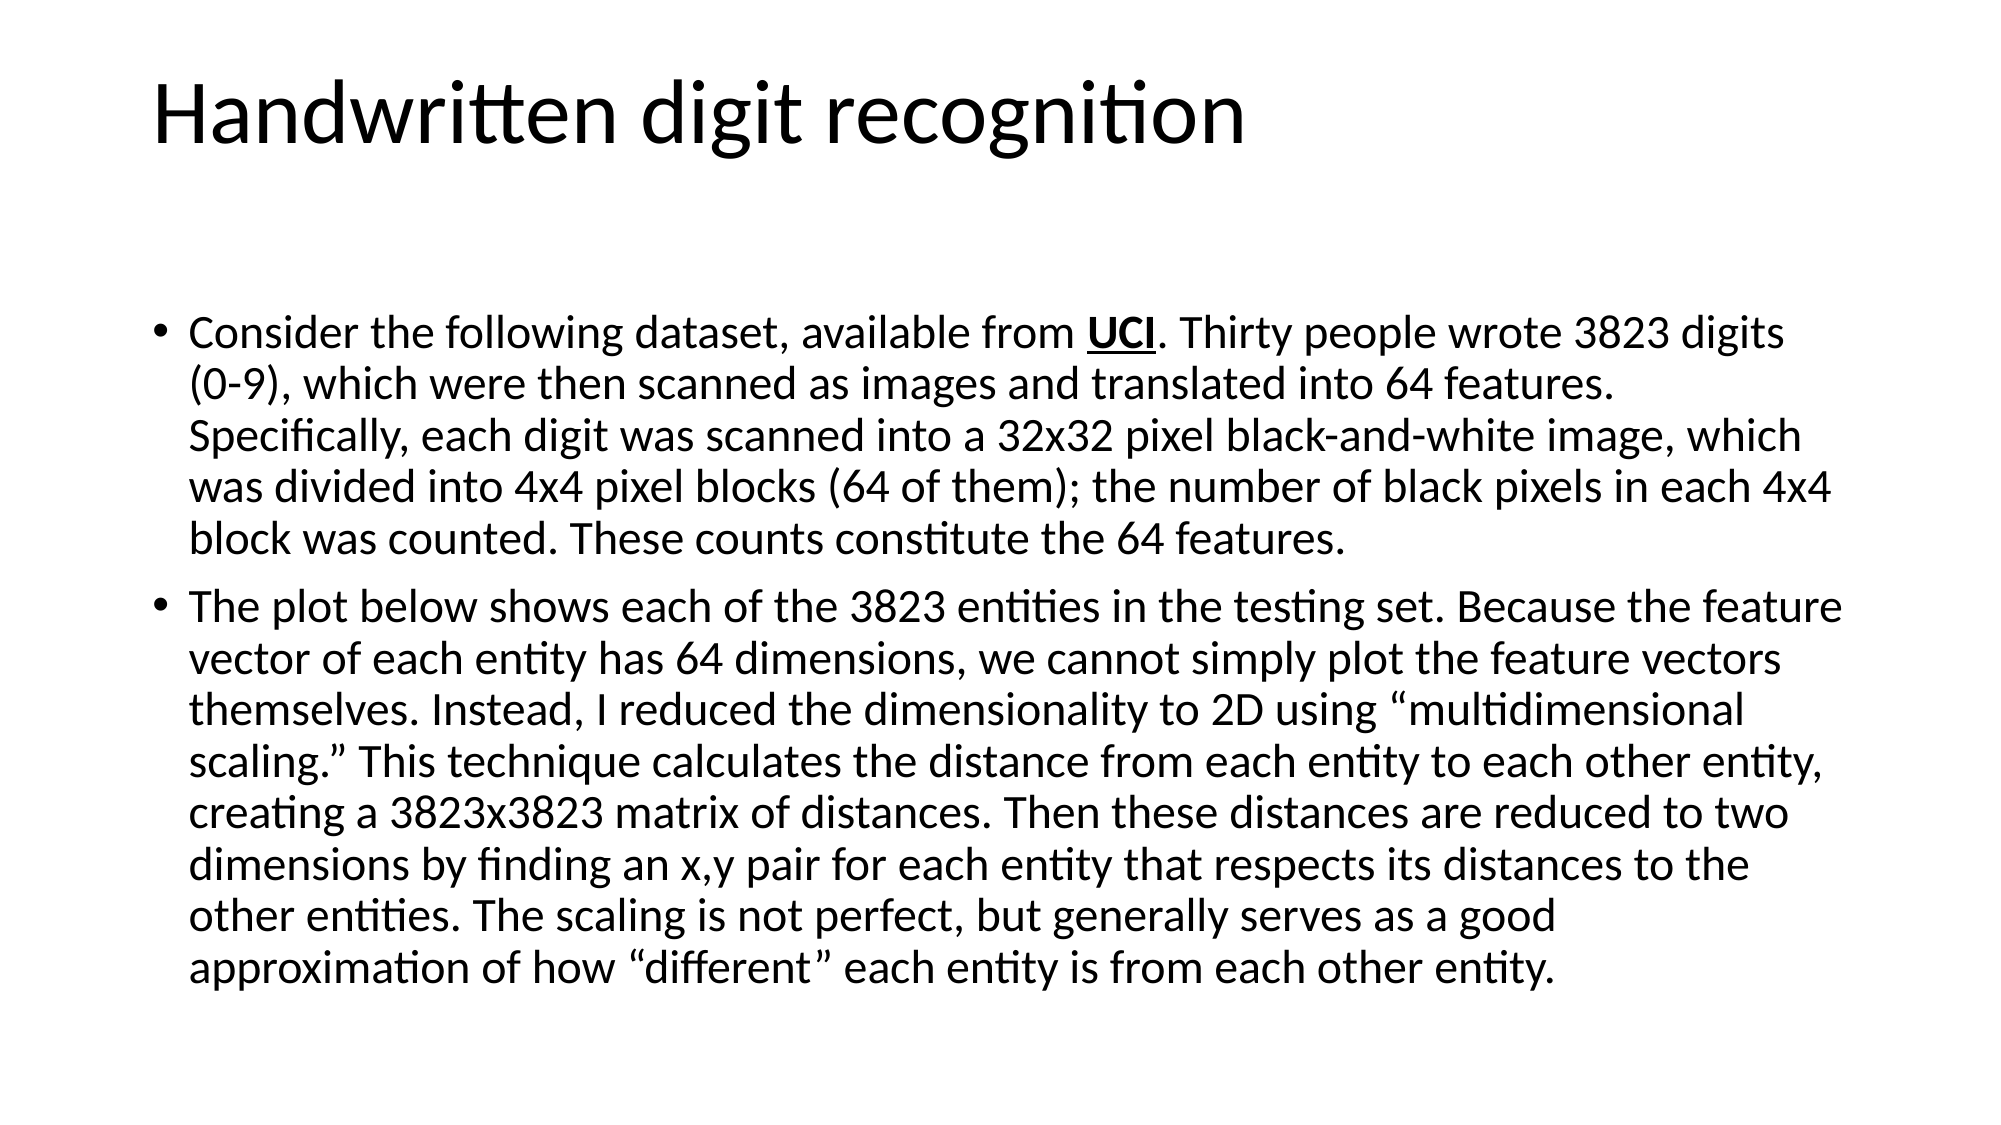

# Handwritten digit recognition
Consider the following dataset, available from UCI. Thirty people wrote 3823 digits (0-9), which were then scanned as images and translated into 64 features. Specifically, each digit was scanned into a 32x32 pixel black-and-white image, which was divided into 4x4 pixel blocks (64 of them); the number of black pixels in each 4x4 block was counted. These counts constitute the 64 features.
The plot below shows each of the 3823 entities in the testing set. Because the feature vector of each entity has 64 dimensions, we cannot simply plot the feature vectors themselves. Instead, I reduced the dimensionality to 2D using “multidimensional scaling.” This technique calculates the distance from each entity to each other entity, creating a 3823x3823 matrix of distances. Then these distances are reduced to two dimensions by finding an x,y pair for each entity that respects its distances to the other entities. The scaling is not perfect, but generally serves as a good approximation of how “different” each entity is from each other entity.